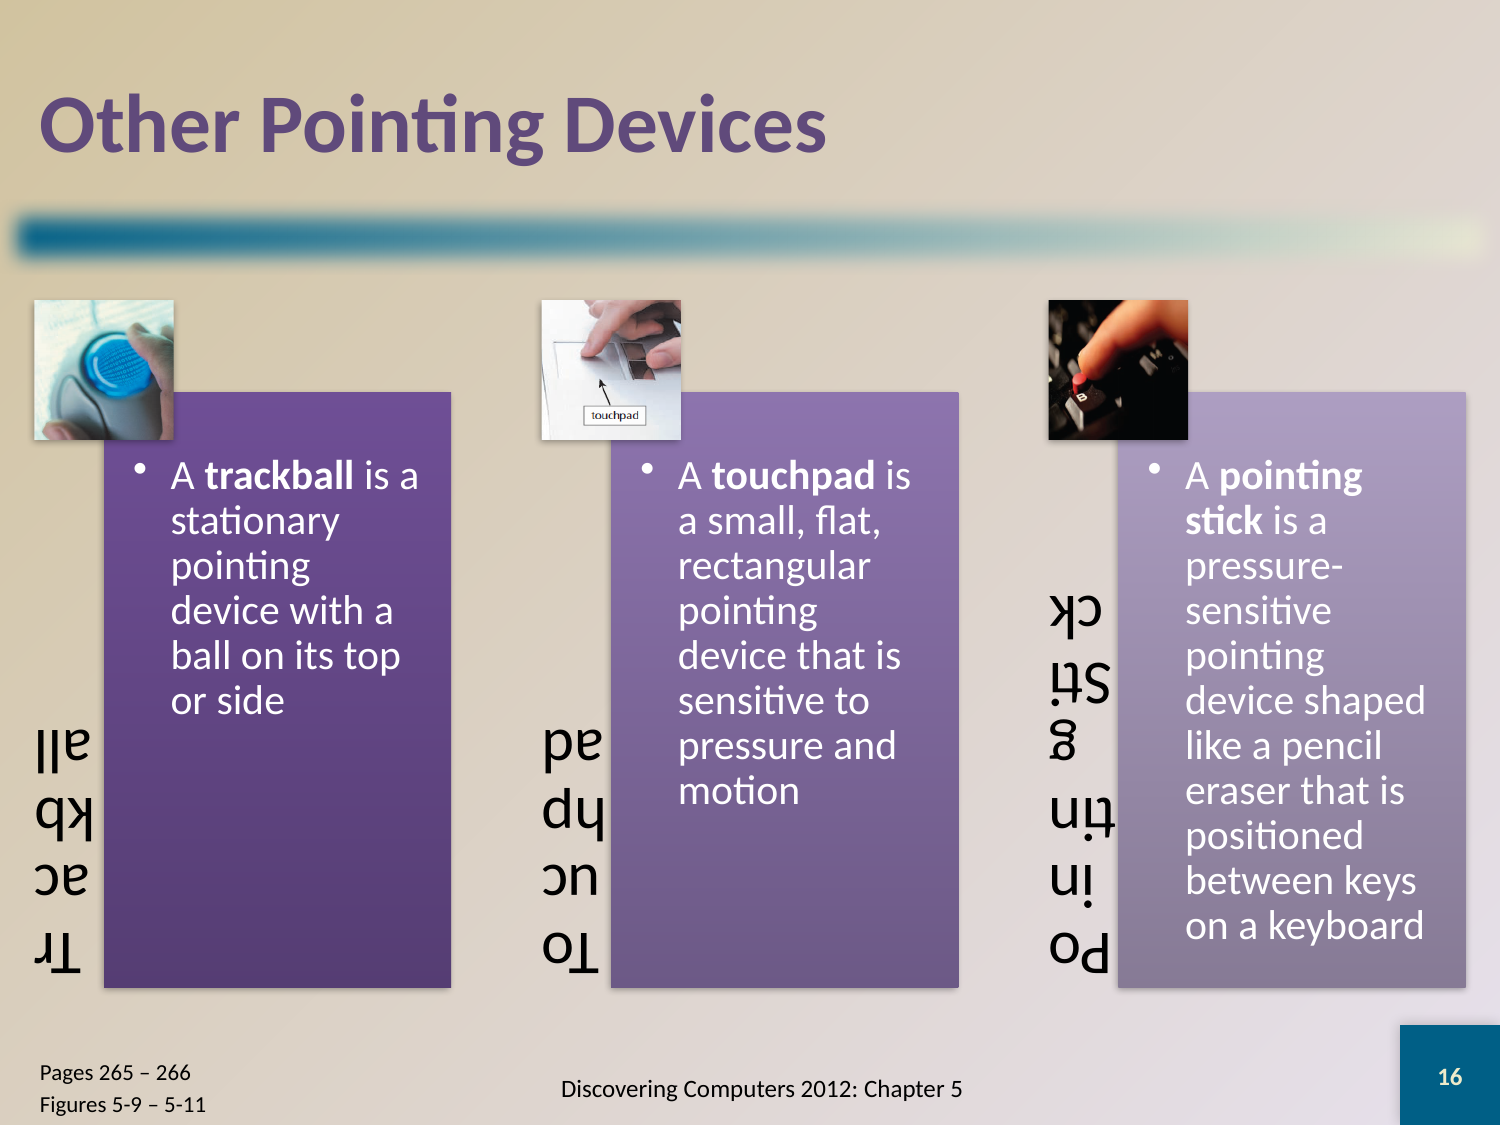

# Other Pointing Devices
Trackball
A trackball is a stationary pointing device with a ball on its top or side
Touchpad
A touchpad is a small, flat, rectangular pointing device that is sensitive to pressure and motion
Pointing Stick
A pointing stick is a pressure-sensitive pointing device shaped like a pencil eraser that is positioned between keys on a keyboard
16
Pages 265 – 266
Figures 5-9 – 5-11
Discovering Computers 2012: Chapter 5